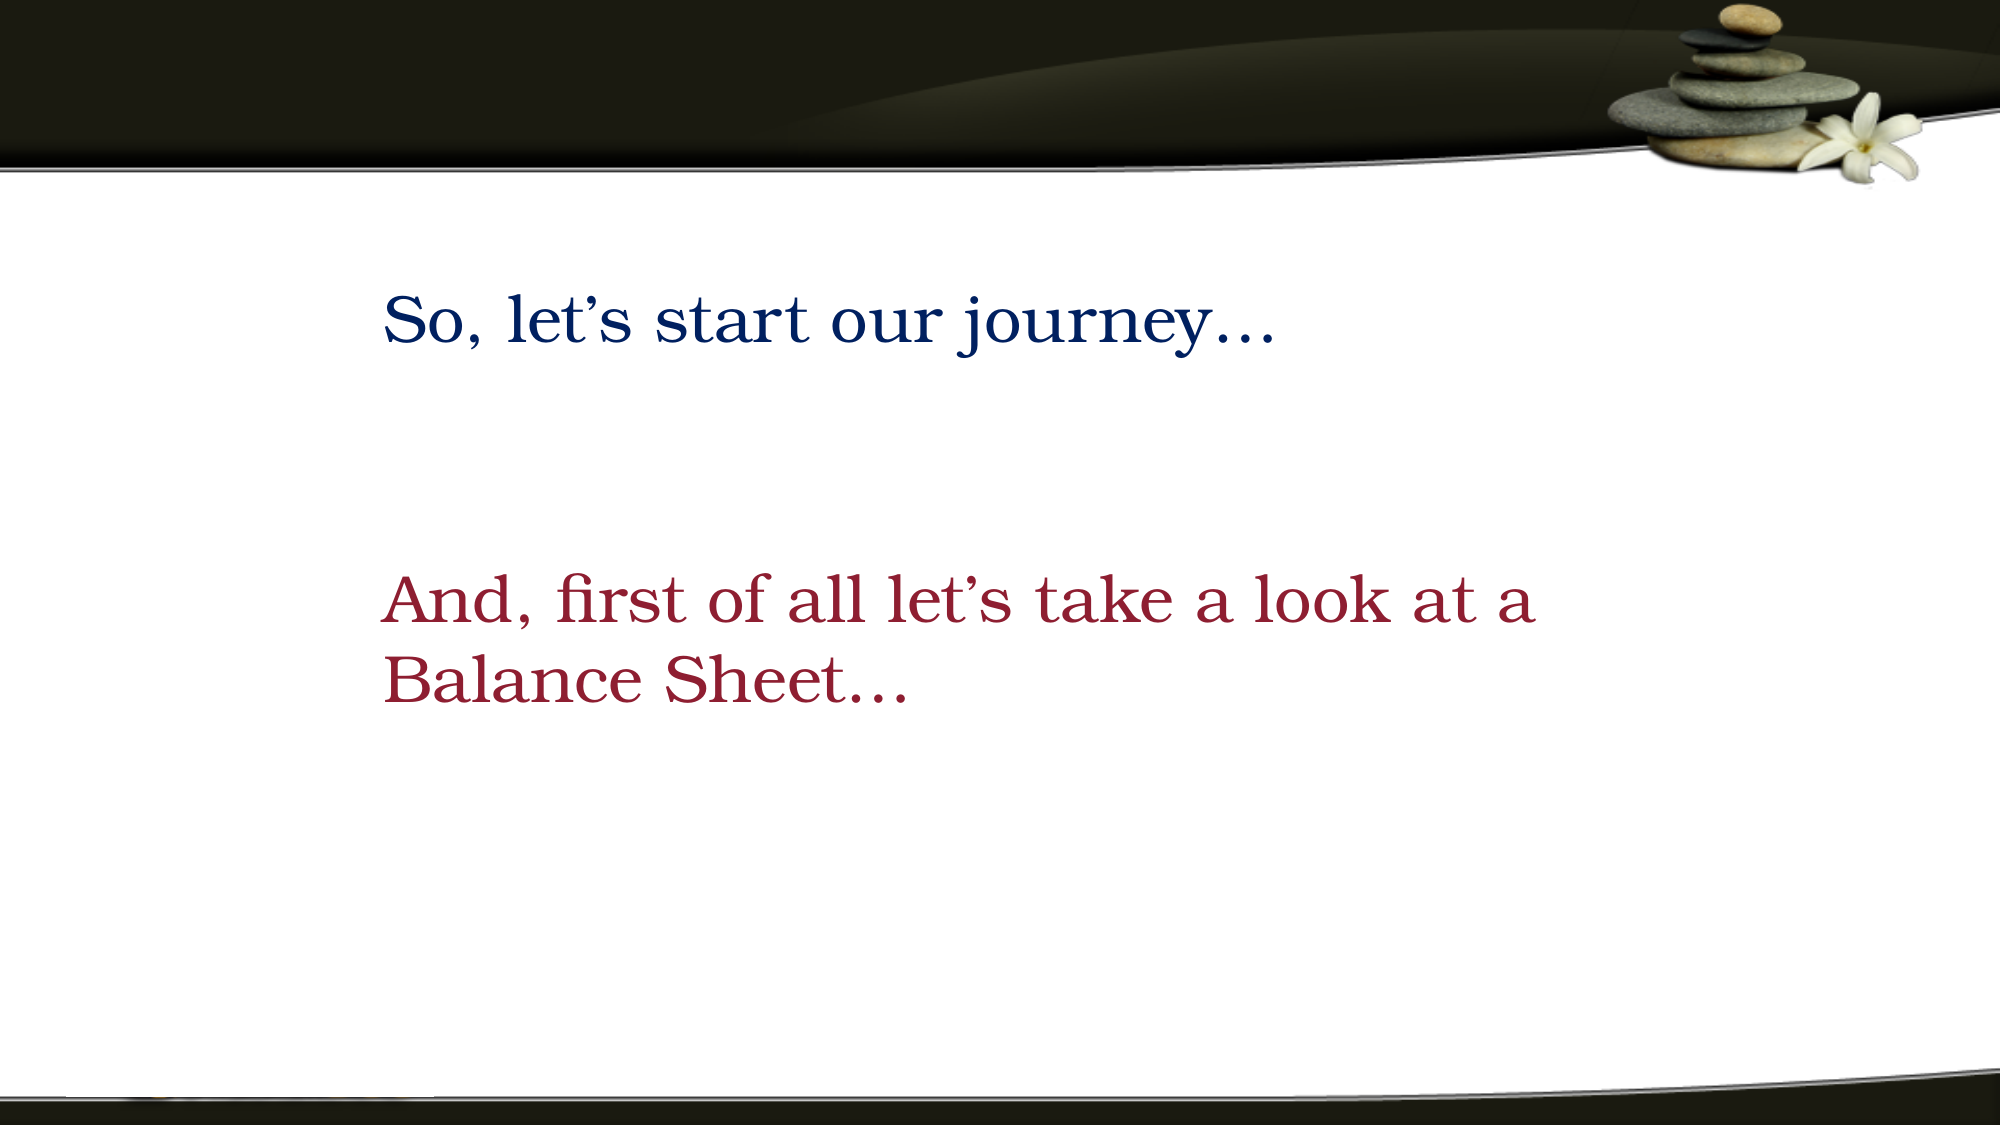

So, let’s start our journey…

And, first of all let’s take a look at a Balance Sheet…